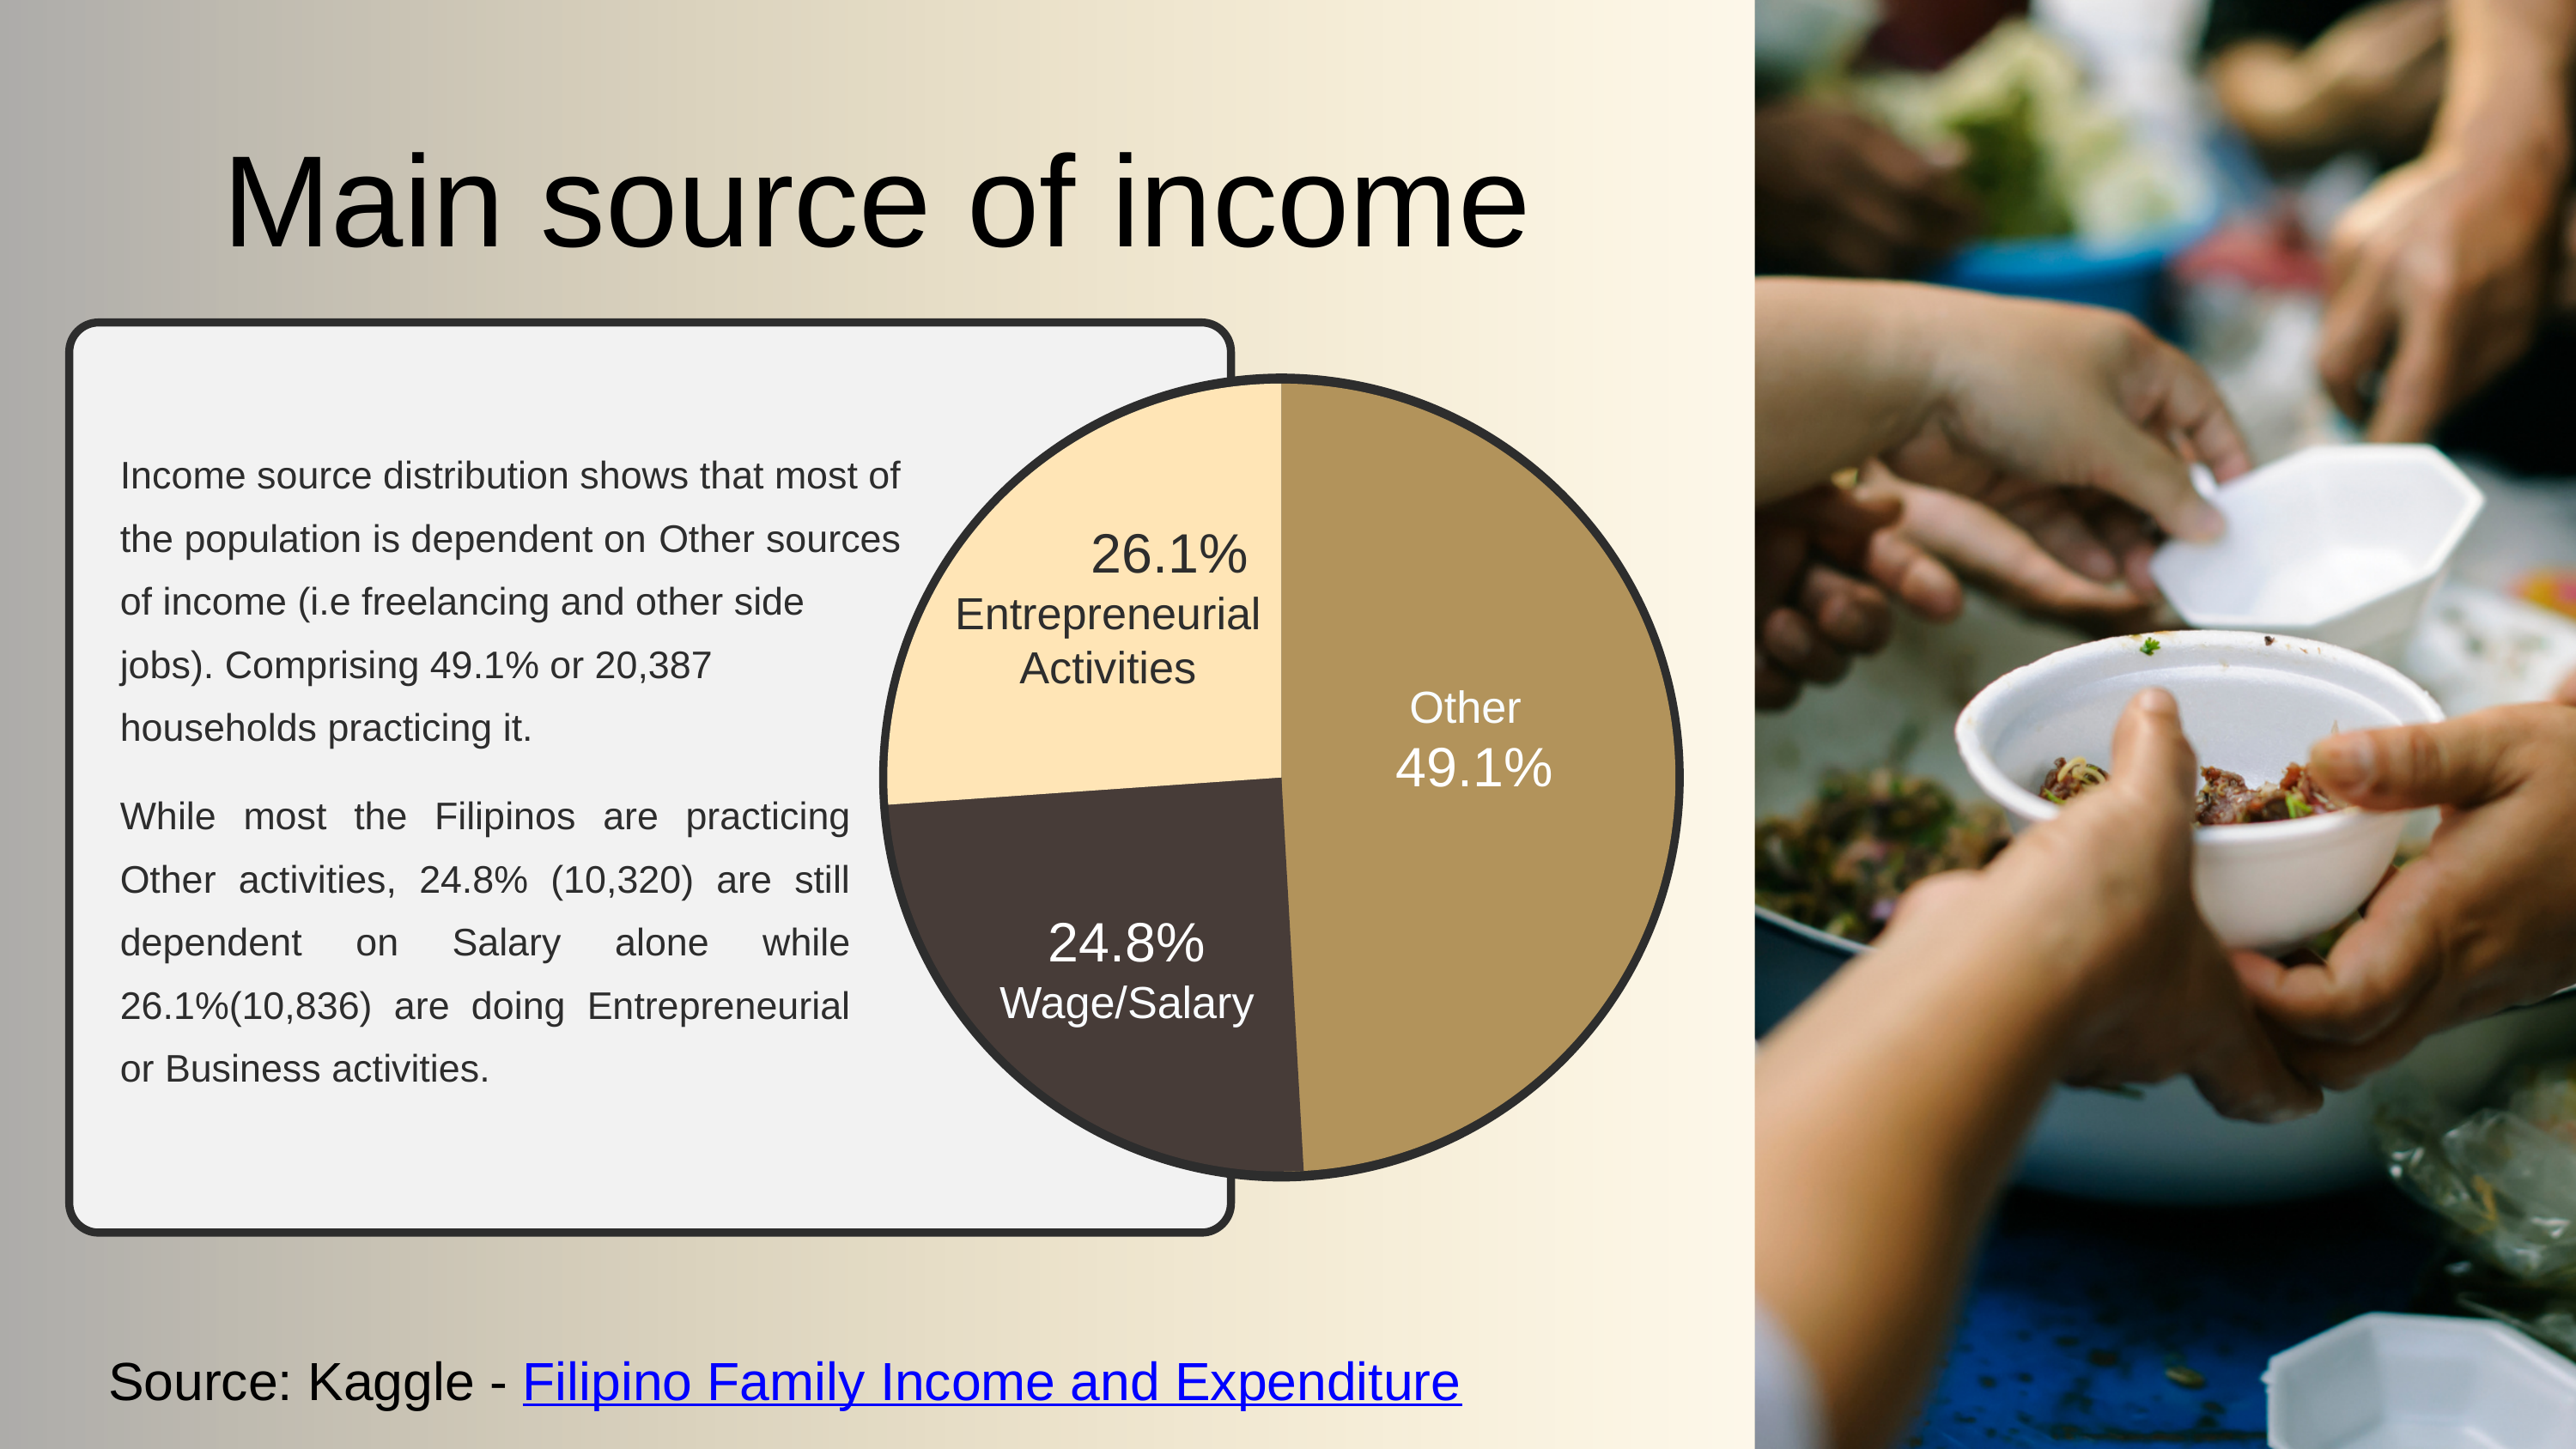

Main source of income distribution

Income source distribution shows that most of the population is dependent on Other sources of income (i.e freelancing and other side jobs). Comprising 49.1% or 20,387 households practicing it.
26.1%
Entrepreneurial Activities
Other
49.1%
While most the Filipinos are practicing Other activities, 24.8% (10,320) are still dependent on Salary alone while 26.1%(10,836) are doing Entrepreneurial or Business activities.
24.8%
Wage/Salary
Source: Kaggle - Filipino Family Income and Expenditure